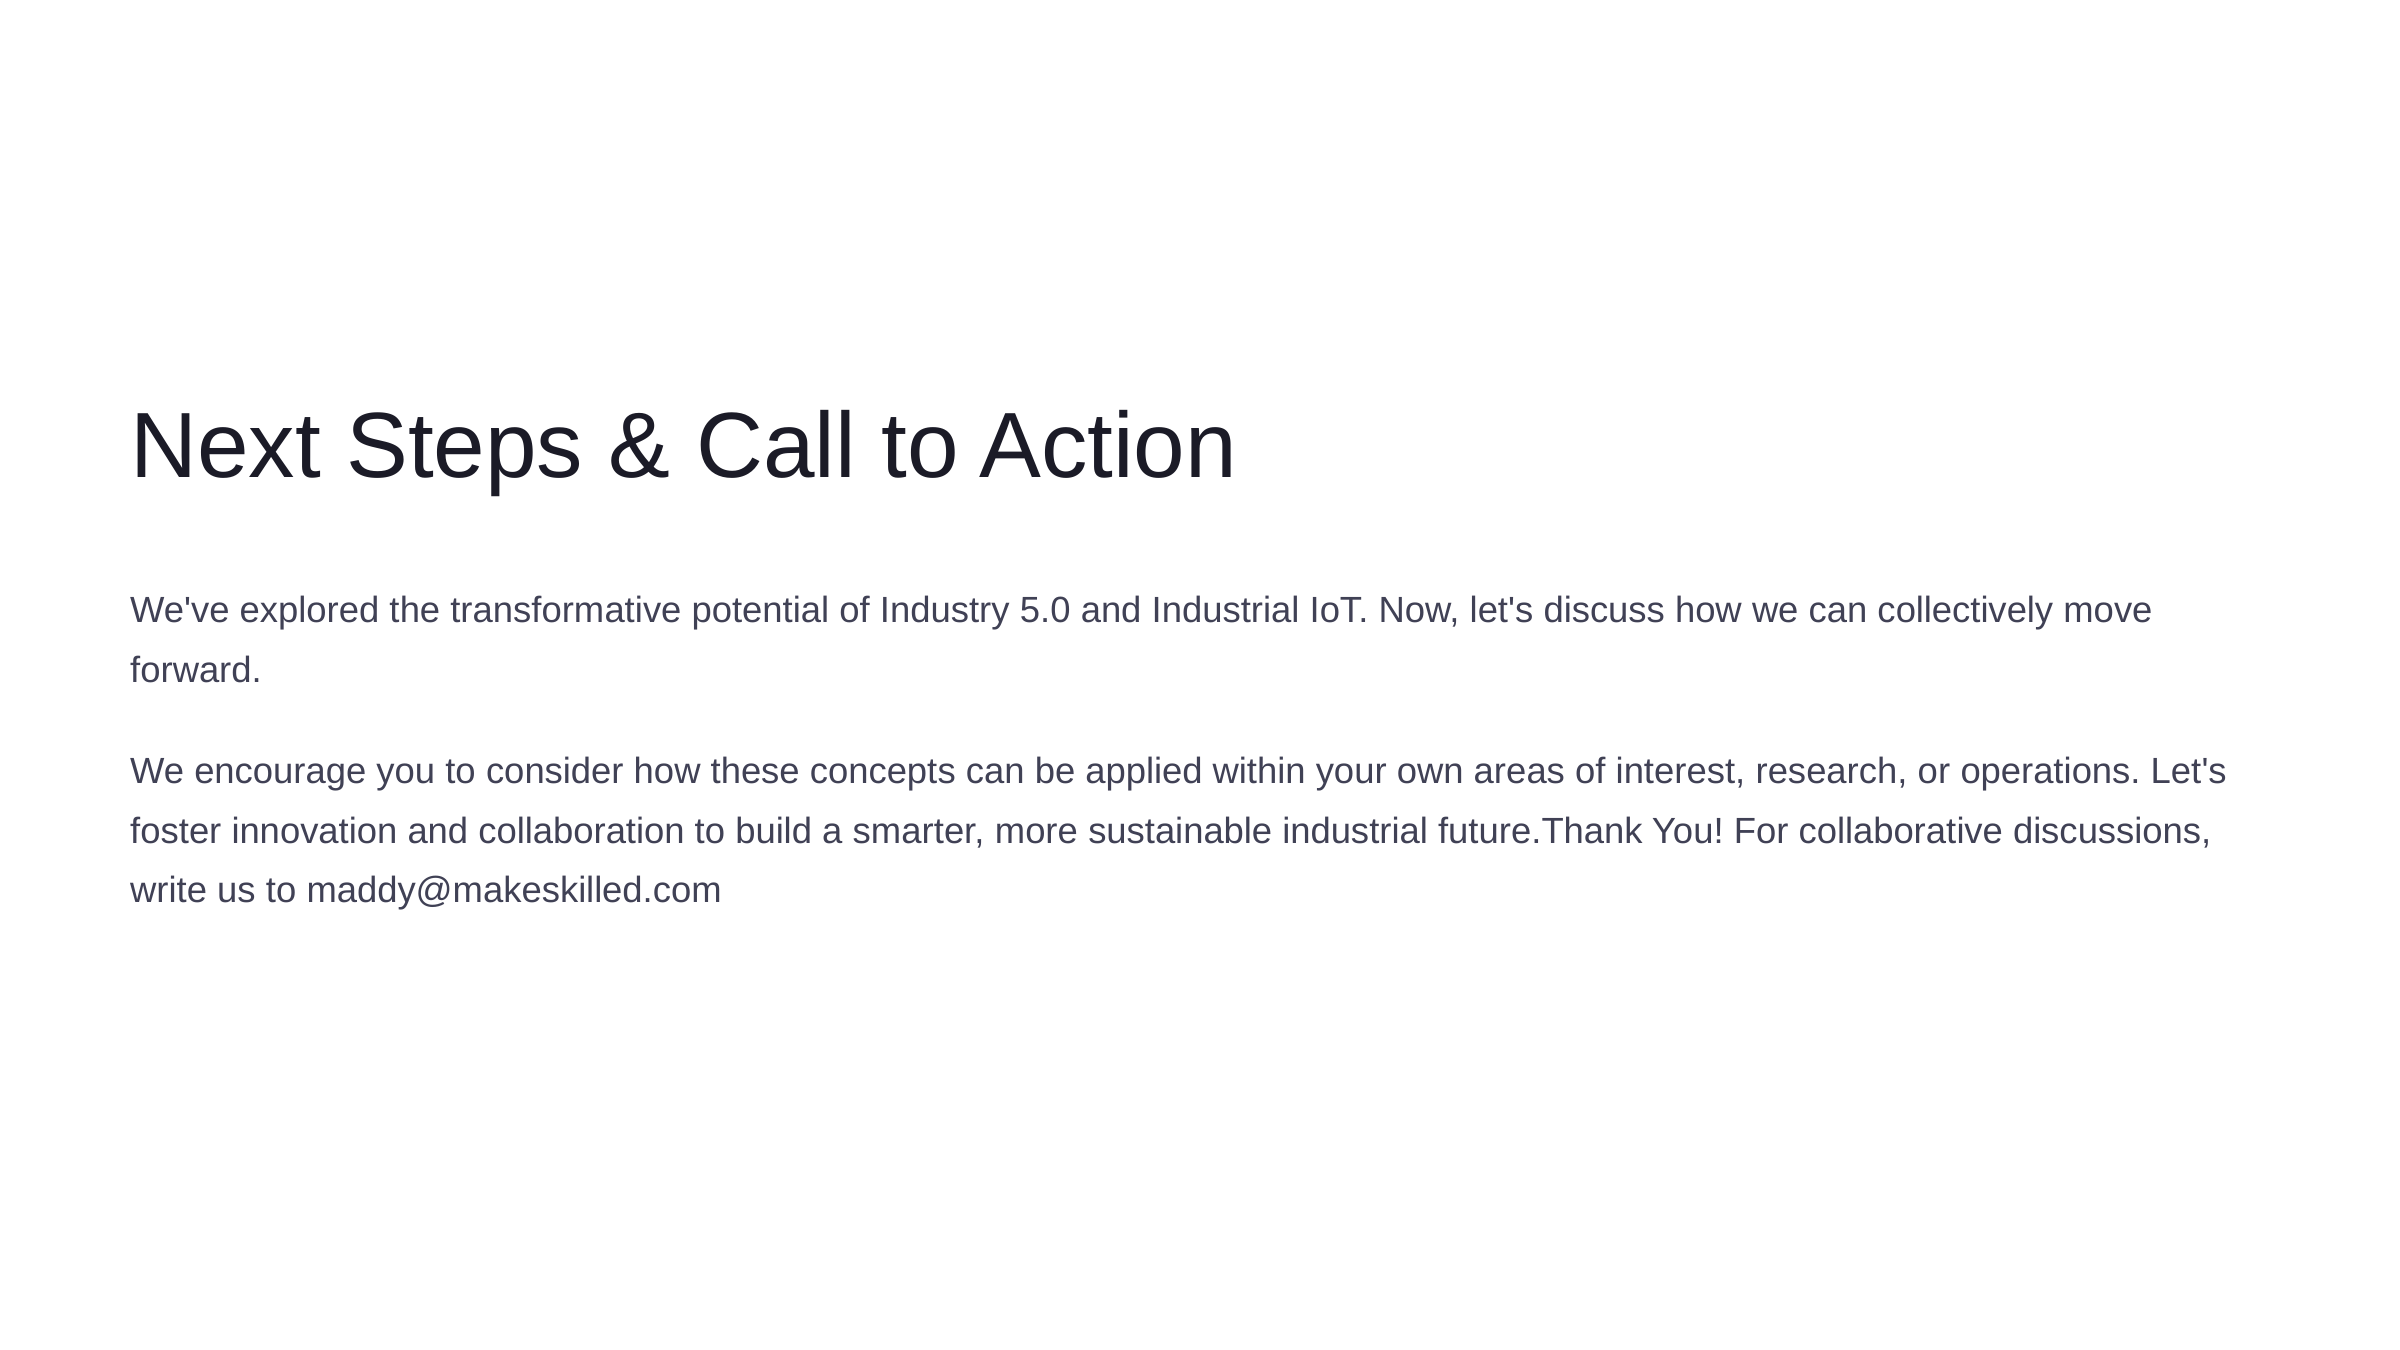

Next Steps & Call to Action
We've explored the transformative potential of Industry 5.0 and Industrial IoT. Now, let's discuss how we can collectively move forward.
We encourage you to consider how these concepts can be applied within your own areas of interest, research, or operations. Let's foster innovation and collaboration to build a smarter, more sustainable industrial future.Thank You! For collaborative discussions, write us to maddy@makeskilled.com